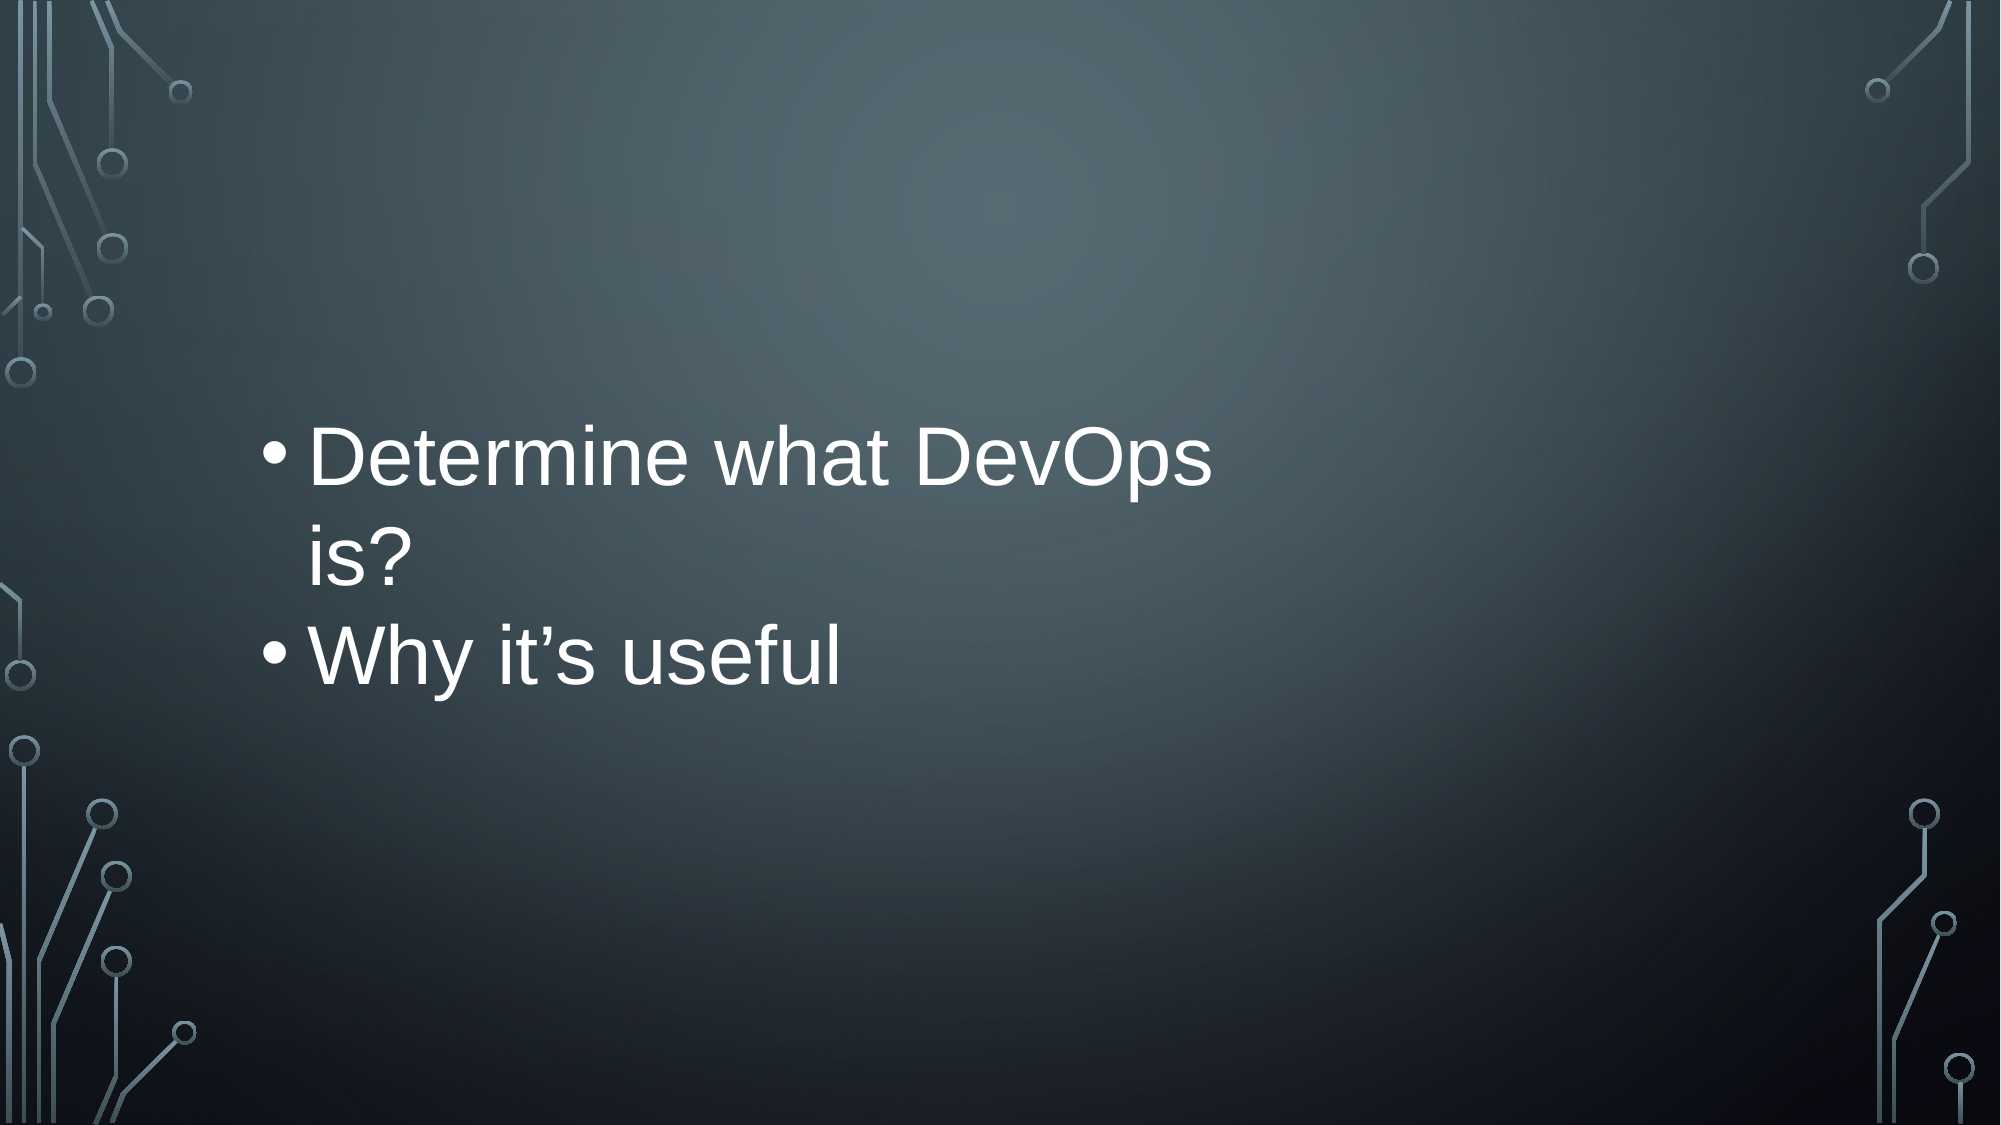

Determine what DevOps is?
Why it’s useful